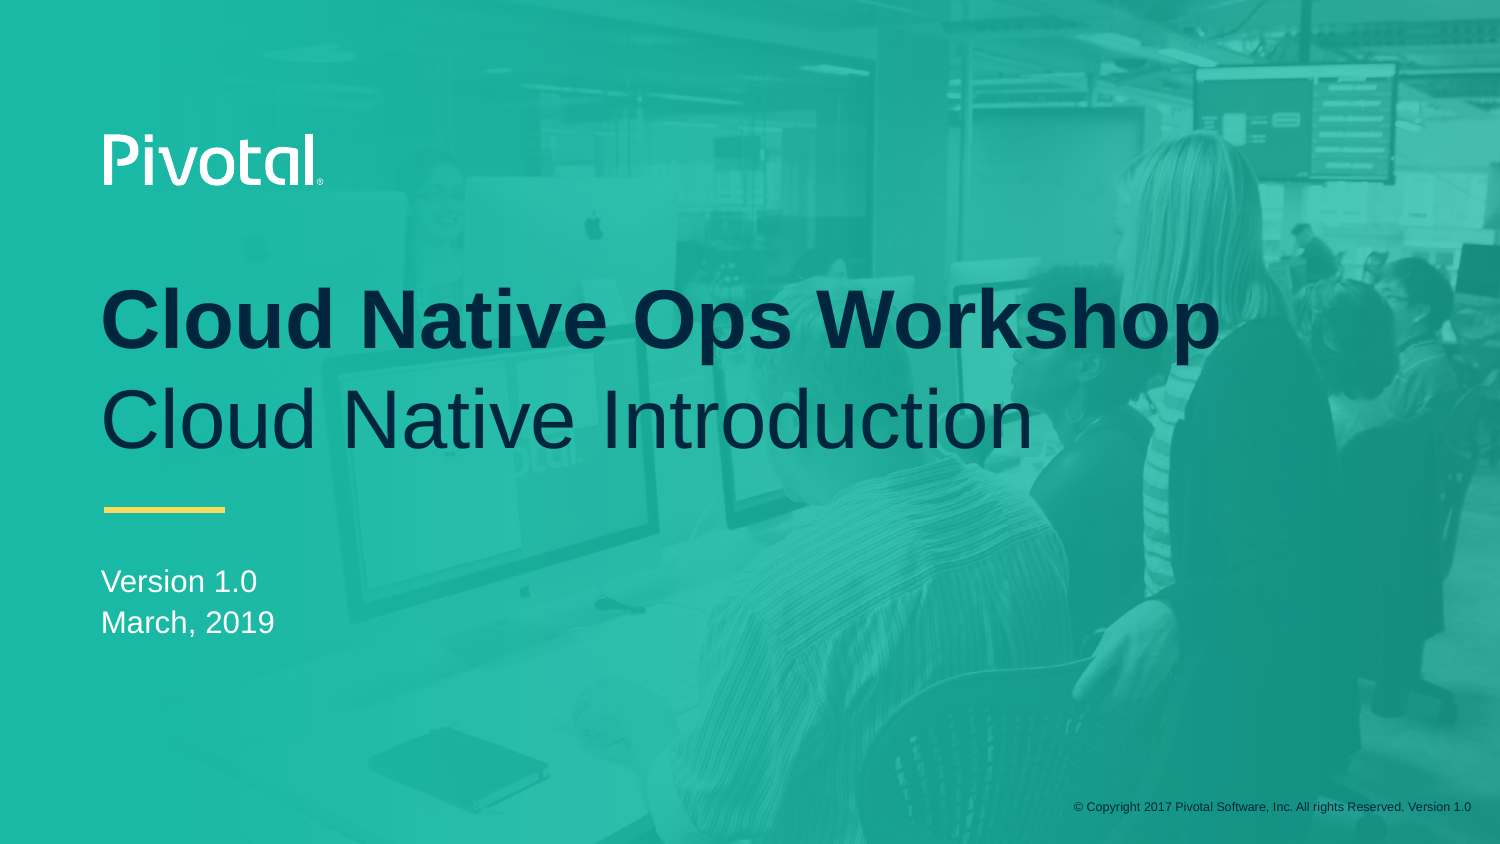

# Cloud Native Ops Workshop
Cloud Native Introduction
Version 1.0
March, 2019